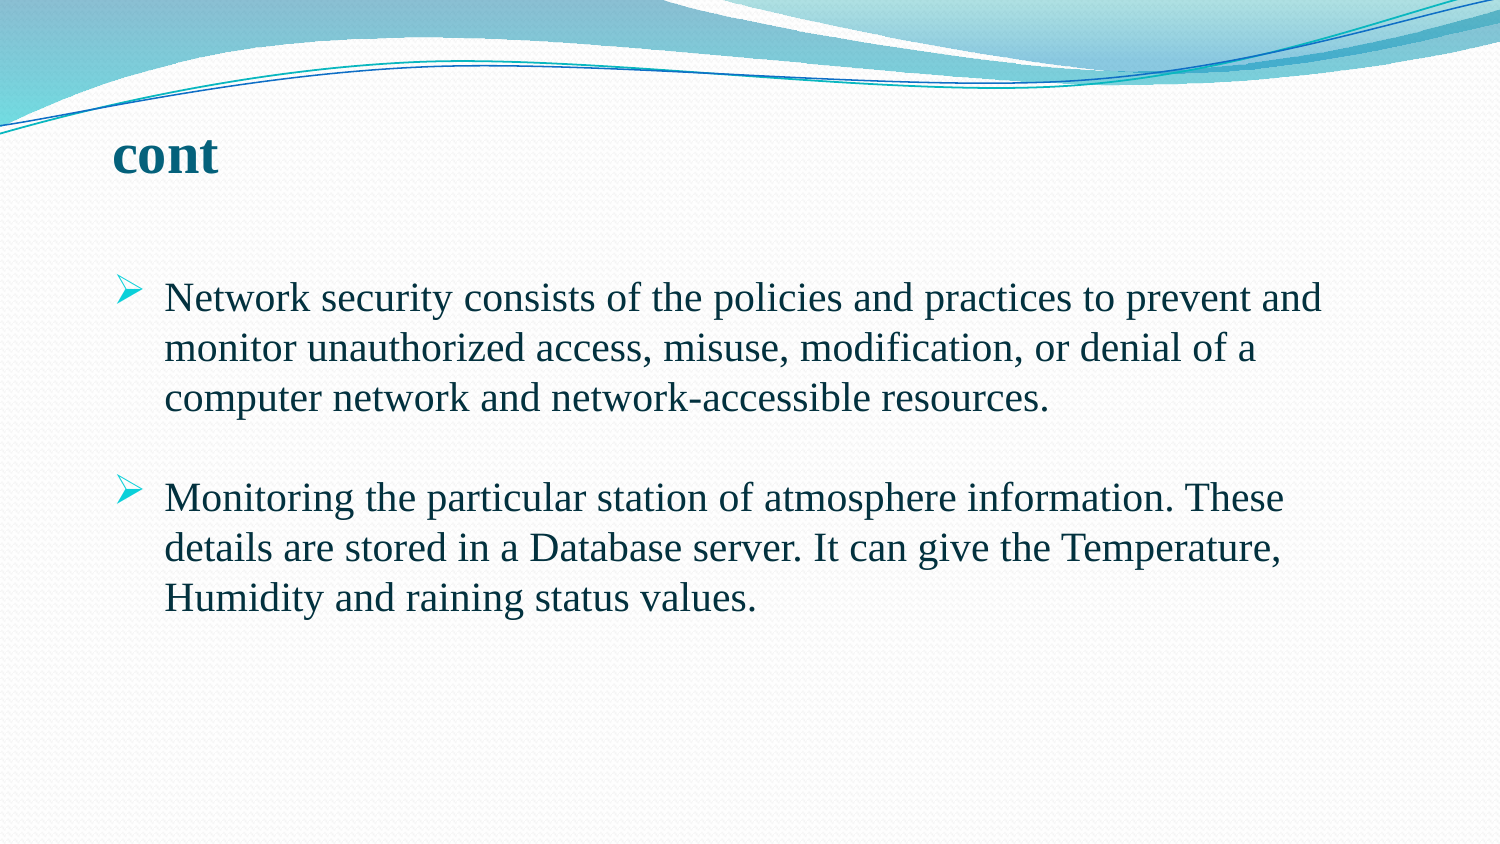

# cont
Network security consists of the policies and practices to prevent and monitor unauthorized access, misuse, modification, or denial of a computer network and network-accessible resources.

Monitoring the particular station of atmosphere information. These details are stored in a Database server. It can give the Temperature, Humidity and raining status values.